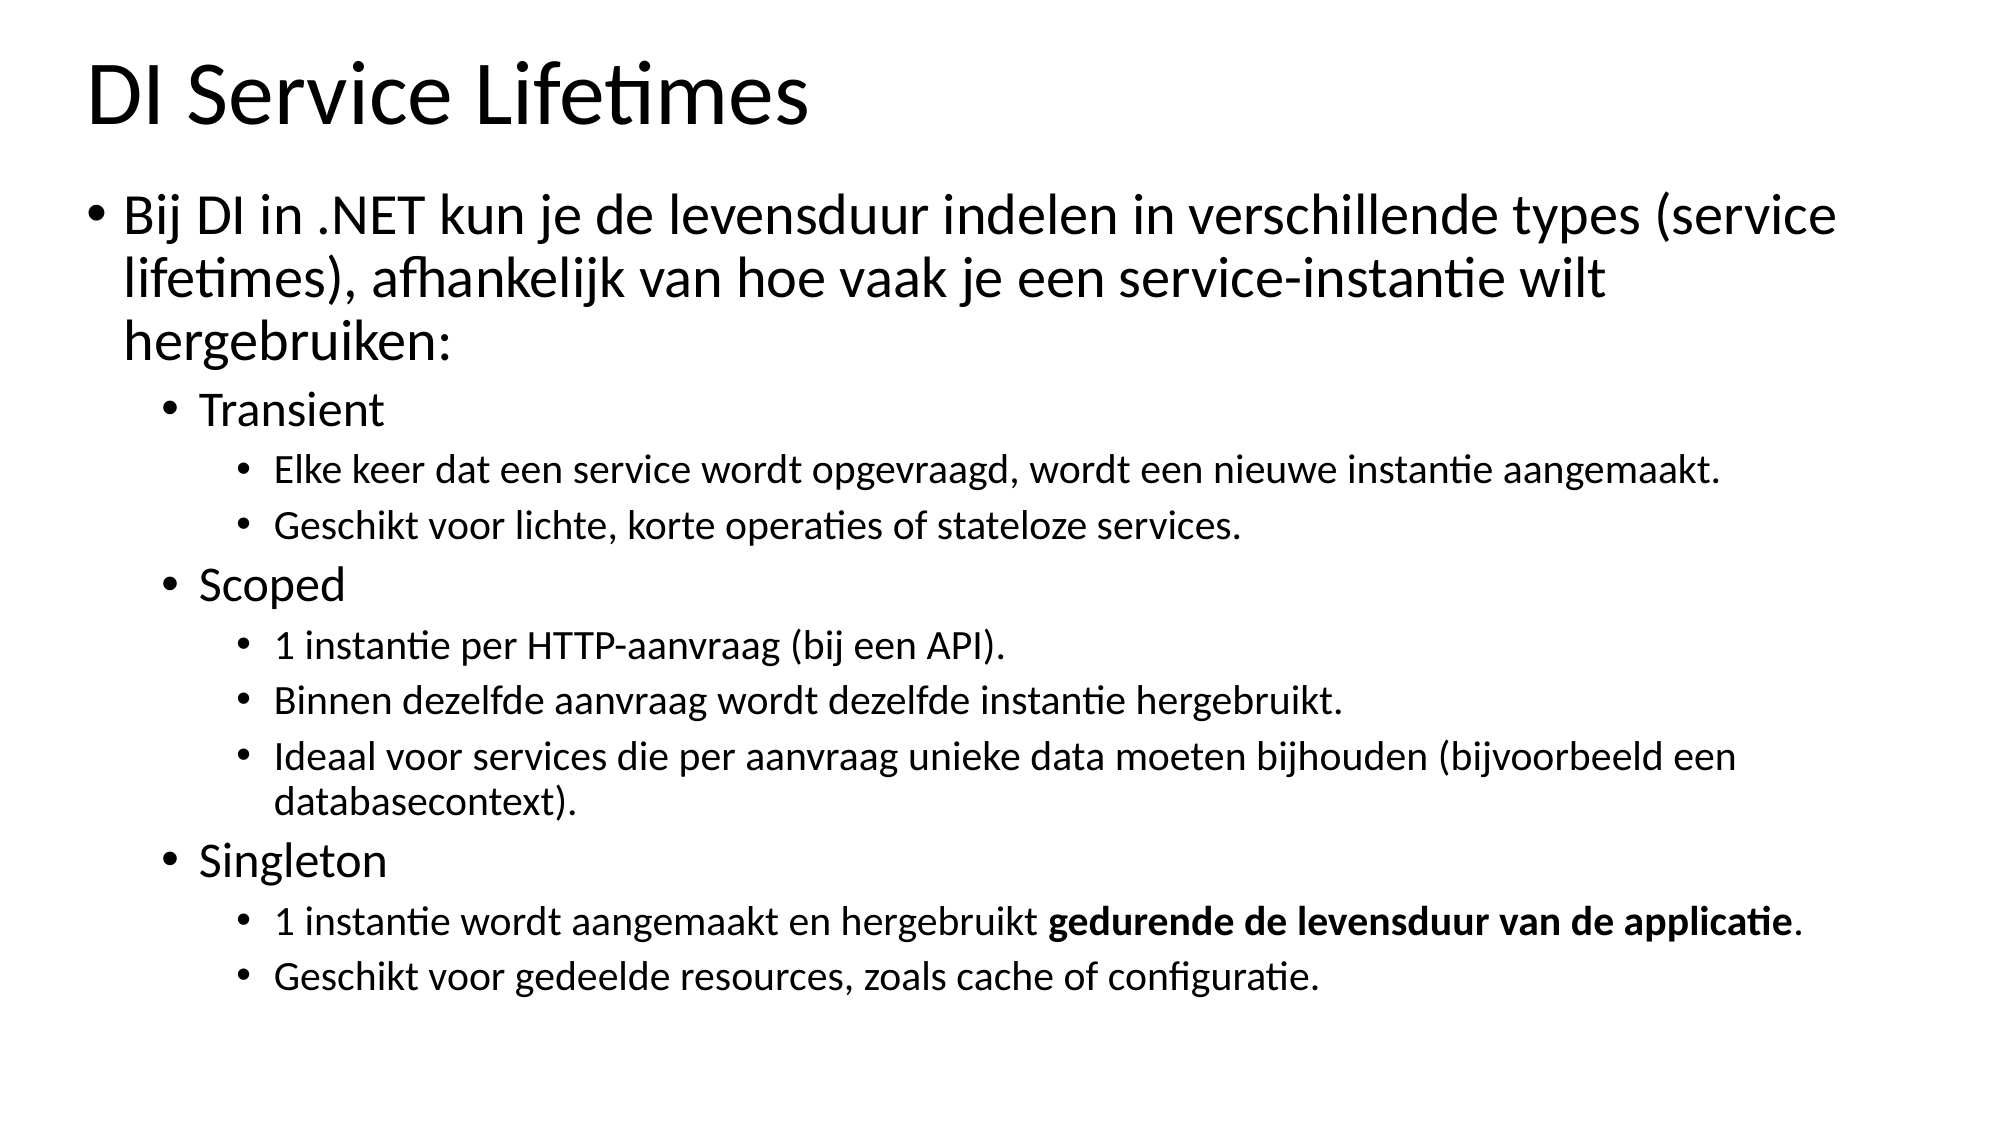

# DI Service Lifetimes
Bij DI in .NET kun je de levensduur indelen in verschillende types (service lifetimes), afhankelijk van hoe vaak je een service-instantie wilt hergebruiken:
Transient
Elke keer dat een service wordt opgevraagd, wordt een nieuwe instantie aangemaakt.
Geschikt voor lichte, korte operaties of stateloze services.
Scoped
1 instantie per HTTP-aanvraag (bij een API).
Binnen dezelfde aanvraag wordt dezelfde instantie hergebruikt.
Ideaal voor services die per aanvraag unieke data moeten bijhouden (bijvoorbeeld een databasecontext).
Singleton
1 instantie wordt aangemaakt en hergebruikt gedurende de levensduur van de applicatie.
Geschikt voor gedeelde resources, zoals cache of configuratie.